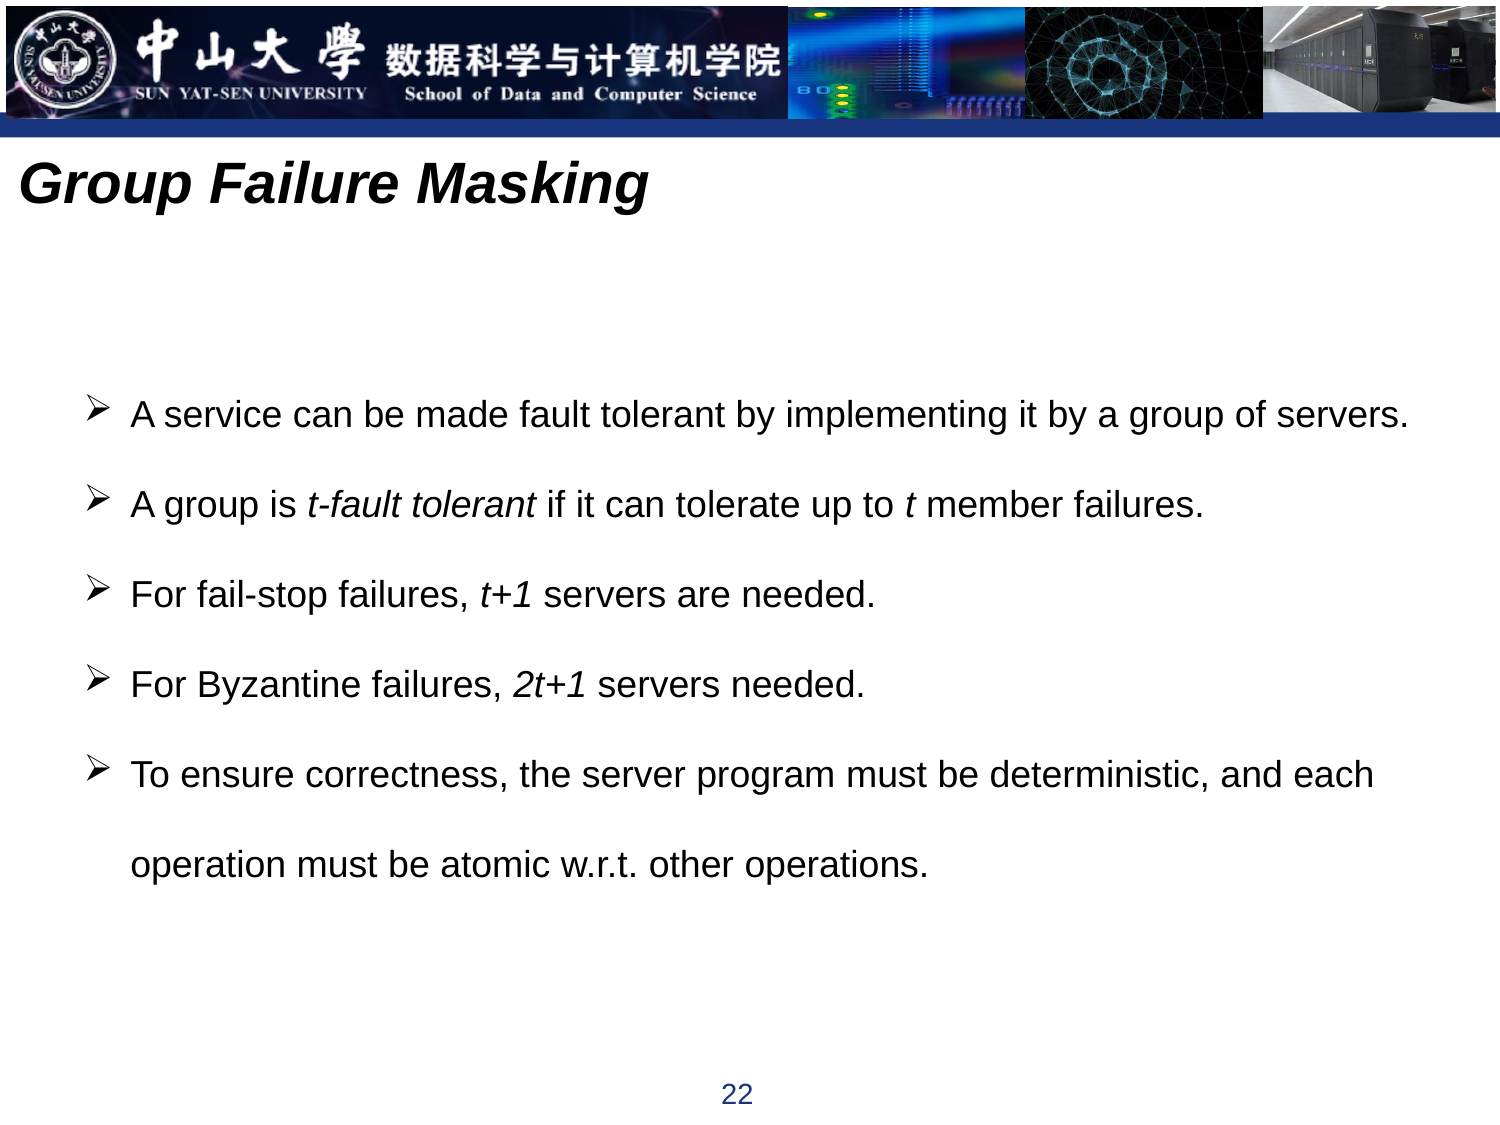

Group Failure Masking
A service can be made fault tolerant by implementing it by a group of servers.
A group is t-fault tolerant if it can tolerate up to t member failures.
For fail-stop failures, t+1 servers are needed.
For Byzantine failures, 2t+1 servers needed.
To ensure correctness, the server program must be deterministic, and each operation must be atomic w.r.t. other operations.
22